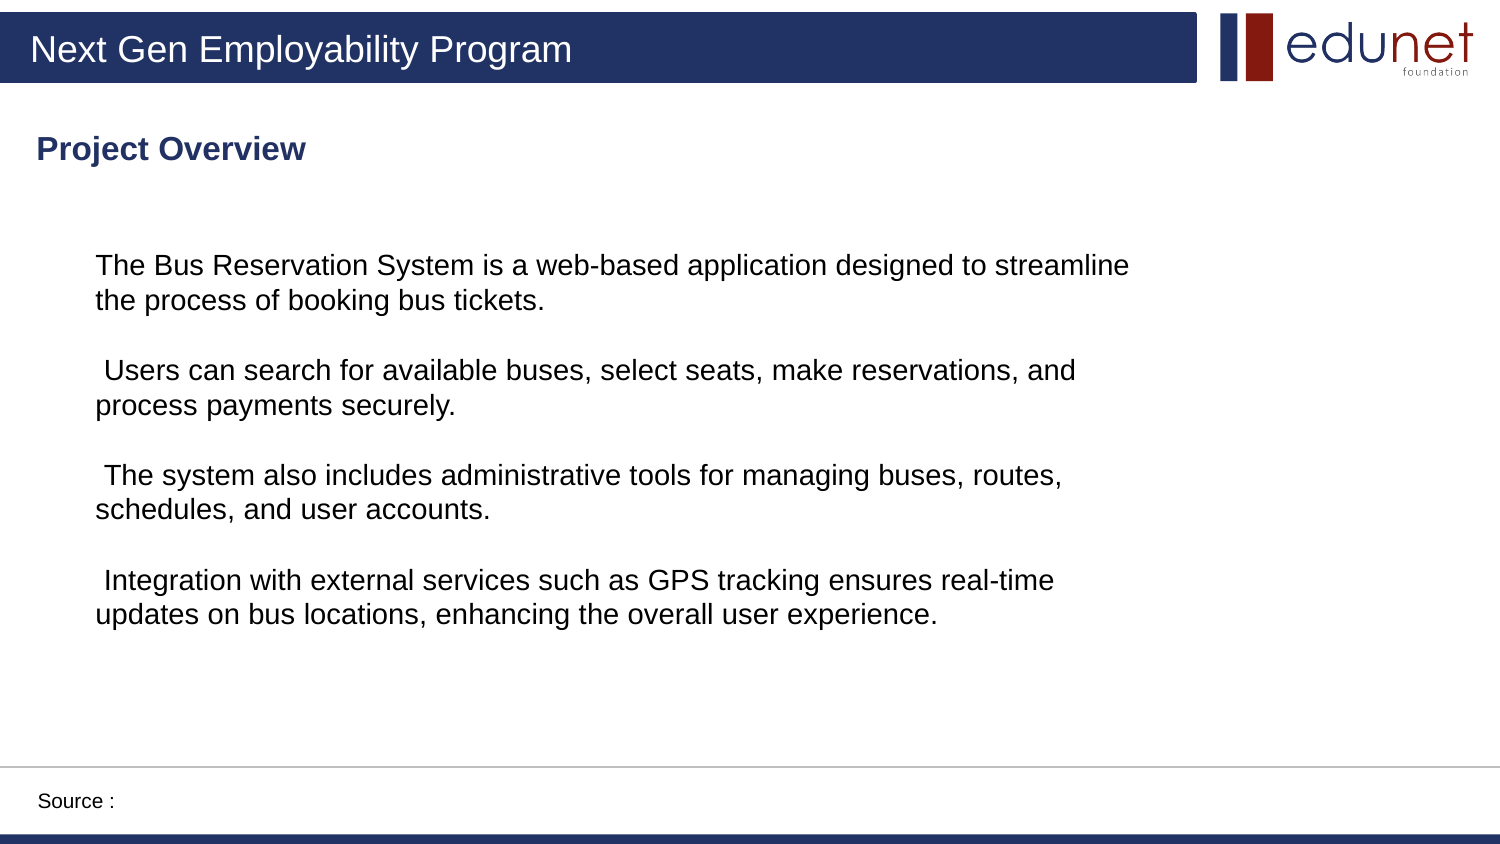

Project Overview
The Bus Reservation System is a web-based application designed to streamline the process of booking bus tickets.

 Users can search for available buses, select seats, make reservations, and process payments securely.

 The system also includes administrative tools for managing buses, routes, schedules, and user accounts.

 Integration with external services such as GPS tracking ensures real-time updates on bus locations, enhancing the overall user experience.
Source :